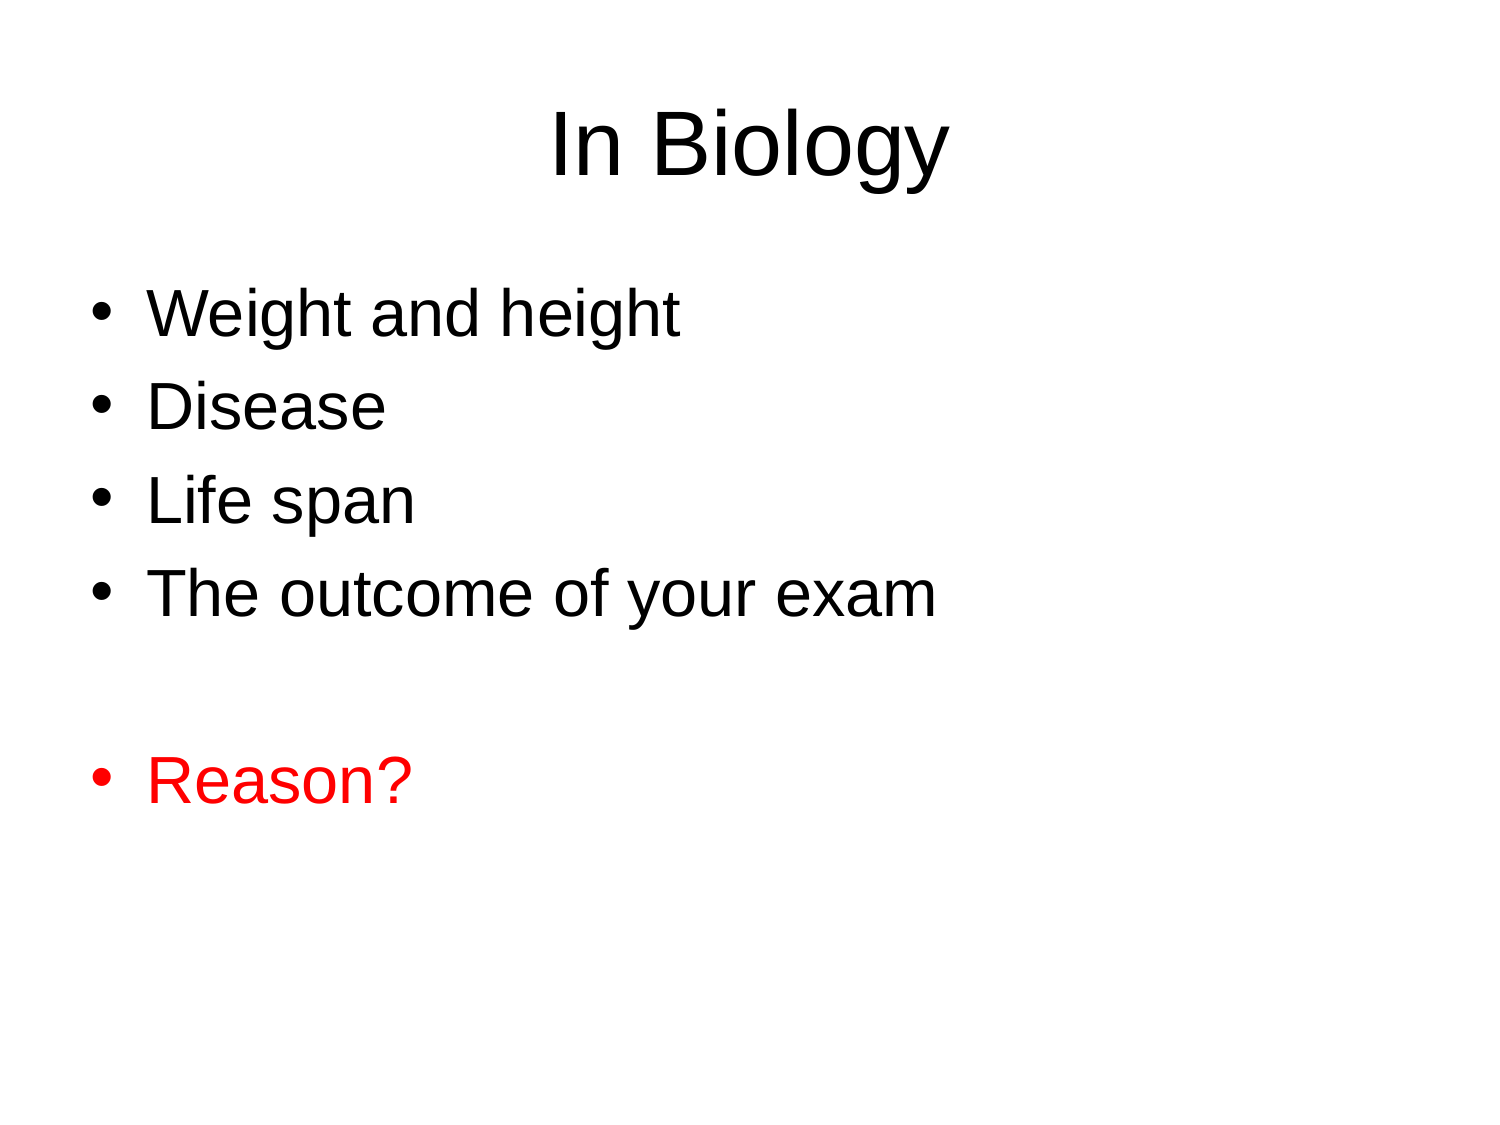

# In Biology
Weight and height
Disease
Life span
The outcome of your exam

Reason?